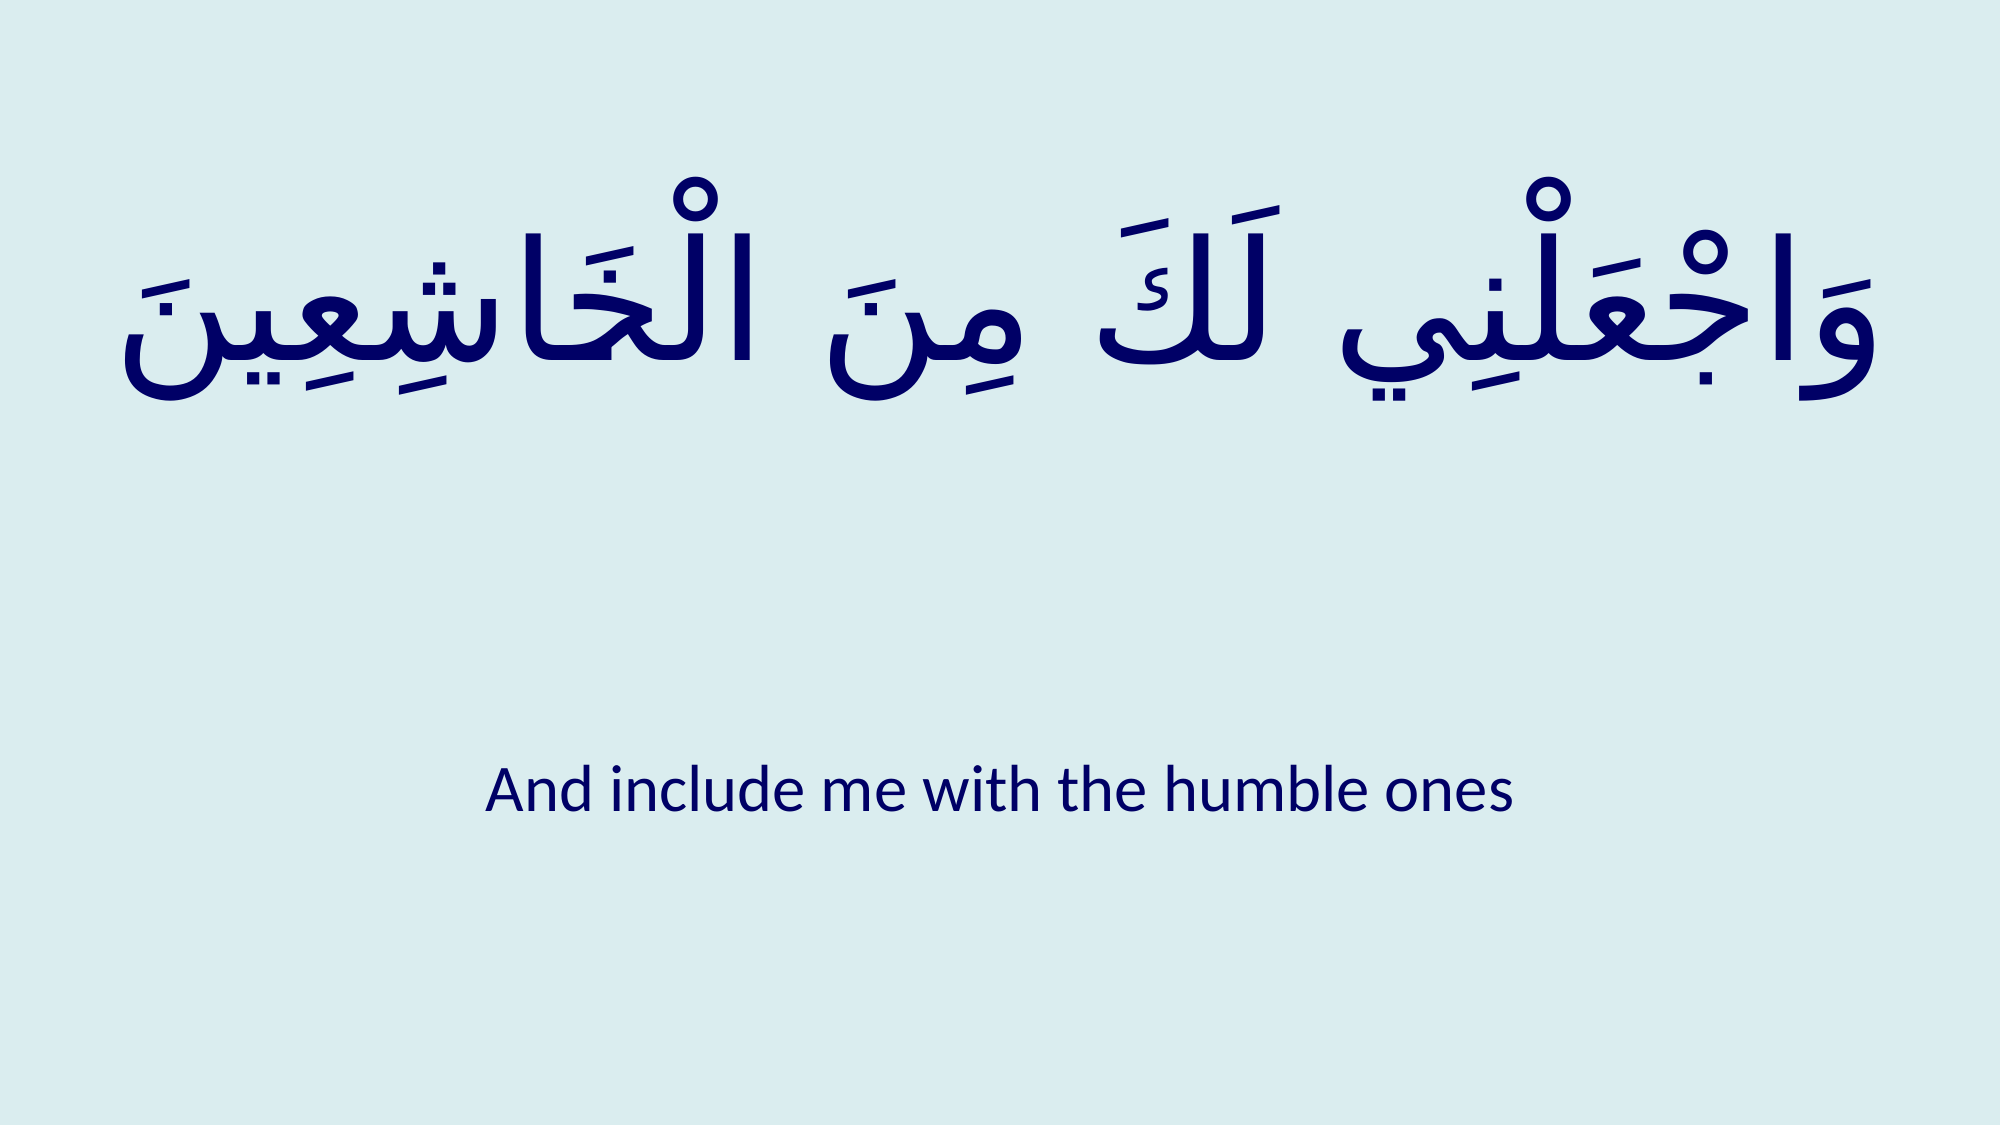

# وَاجْعَلْنِي لَكَ مِنَ الْخَاشِعِينَ
And include me with the humble ones